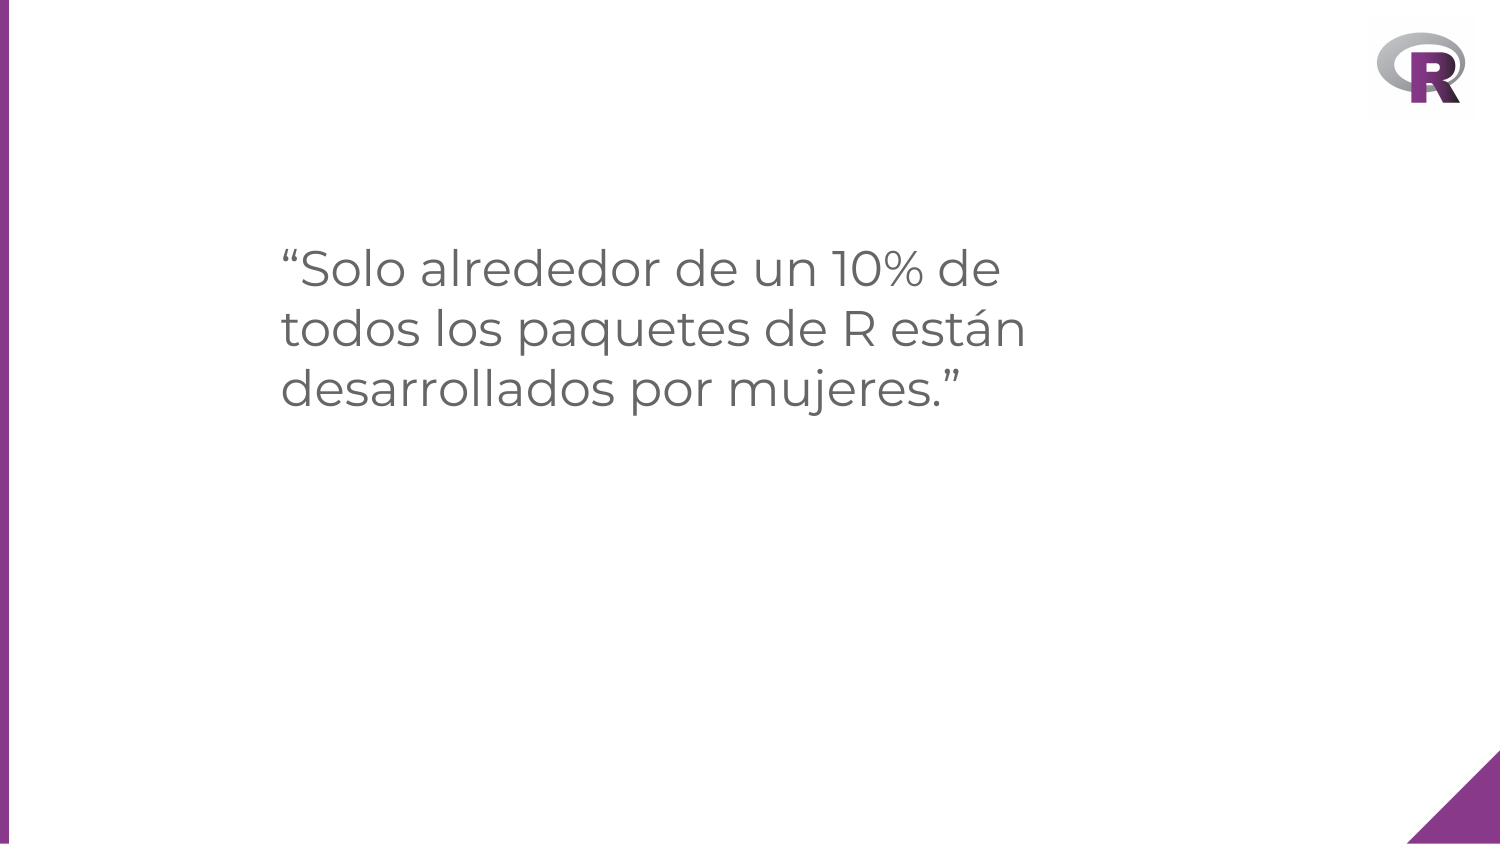

“Solo alrededor de un 10% de todos los paquetes de R están desarrollados por mujeres.”